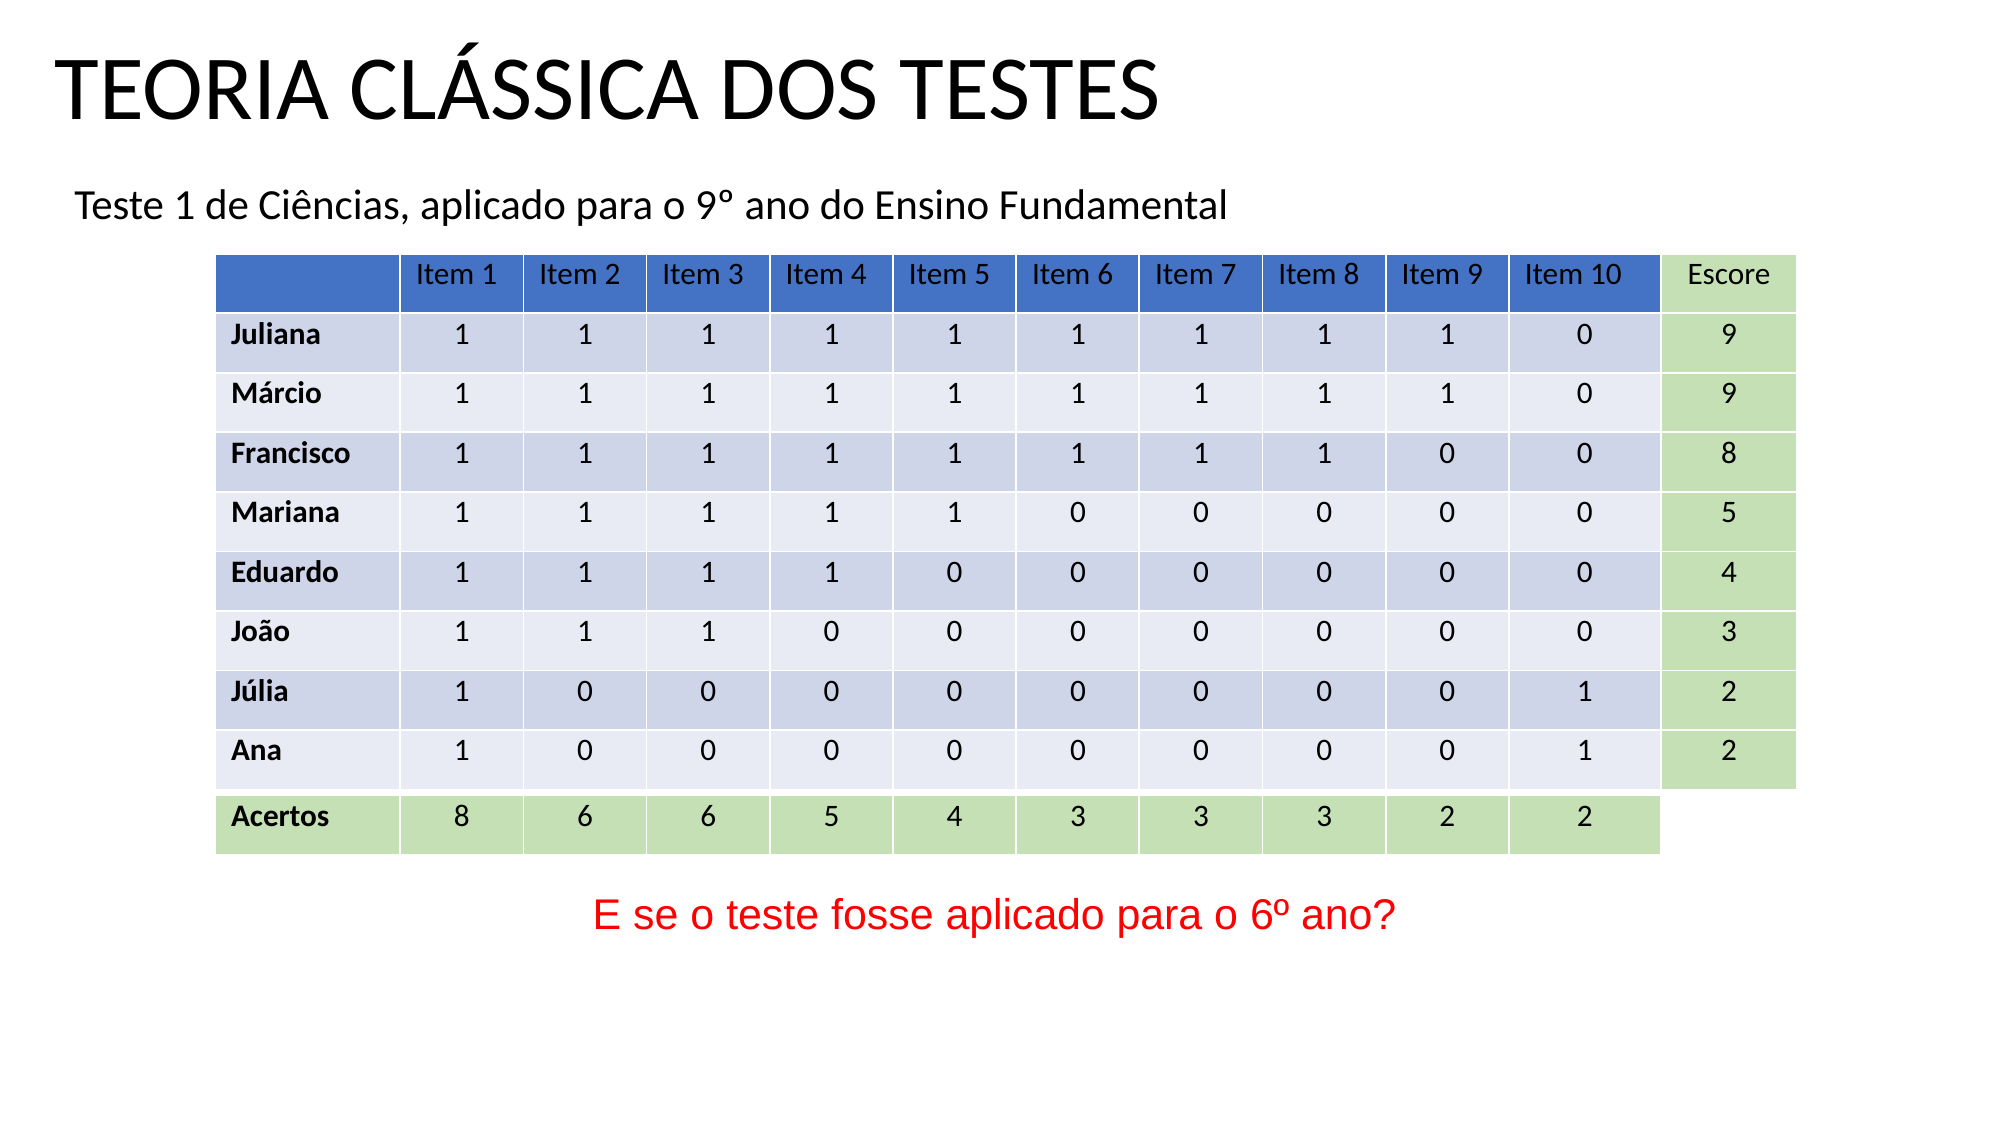

# TEORIA CLÁSSICA DOS TESTES
Teste 1 de Ciências, aplicado para o 9º ano do Ensino Fundamental
|  | Item 1 | Item 2 | Item 3 | Item 4 | Item 5 | Item 6 | Item 7 | Item 8 | Item 9 | Item 10 |
| --- | --- | --- | --- | --- | --- | --- | --- | --- | --- | --- |
| Juliana | 1 | 1 | 1 | 1 | 1 | 1 | 1 | 1 | 1 | 0 |
| Márcio | 1 | 1 | 1 | 1 | 1 | 1 | 1 | 1 | 1 | 0 |
| Francisco | 1 | 1 | 1 | 1 | 1 | 1 | 1 | 1 | 0 | 0 |
| Mariana | 1 | 1 | 1 | 1 | 1 | 0 | 0 | 0 | 0 | 0 |
| Eduardo | 1 | 1 | 1 | 1 | 0 | 0 | 0 | 0 | 0 | 0 |
| João | 1 | 1 | 1 | 0 | 0 | 0 | 0 | 0 | 0 | 0 |
| Júlia | 1 | 0 | 0 | 0 | 0 | 0 | 0 | 0 | 0 | 1 |
| Ana | 1 | 0 | 0 | 0 | 0 | 0 | 0 | 0 | 0 | 1 |
| Escore |
| --- |
| 9 |
| 9 |
| 8 |
| 5 |
| 4 |
| 3 |
| 2 |
| 2 |
| Acertos | 8 | 6 | 6 | 5 | 4 | 3 | 3 | 3 | 2 | 2 |
| --- | --- | --- | --- | --- | --- | --- | --- | --- | --- | --- |
E se o teste fosse aplicado para o 6º ano?